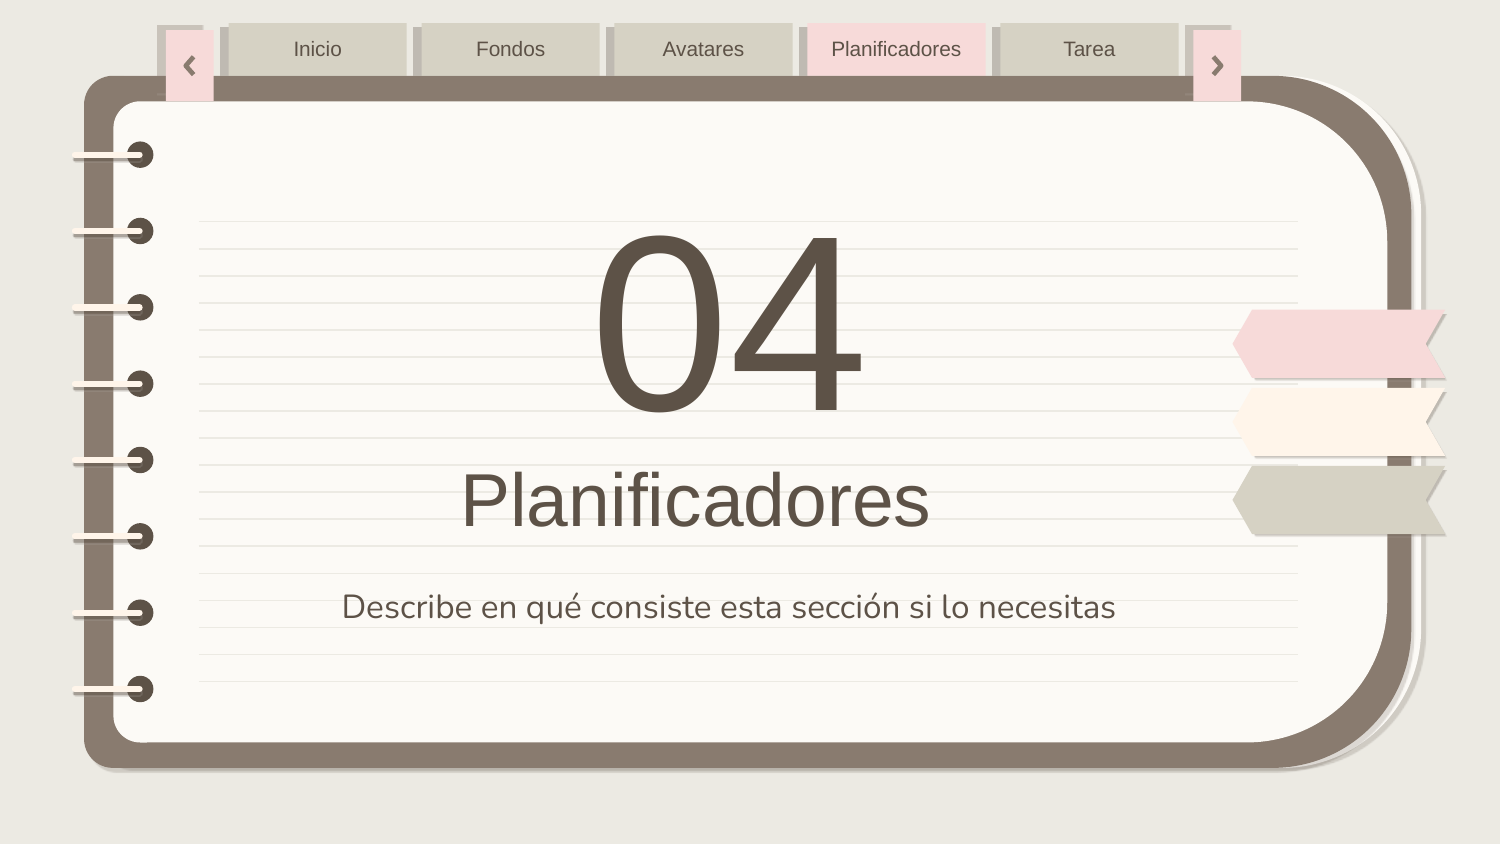

Inicio
Fondos
Avatares
Planificadores
Tarea

04

# Planificadores

Describe en qué consiste esta sección si lo necesitas